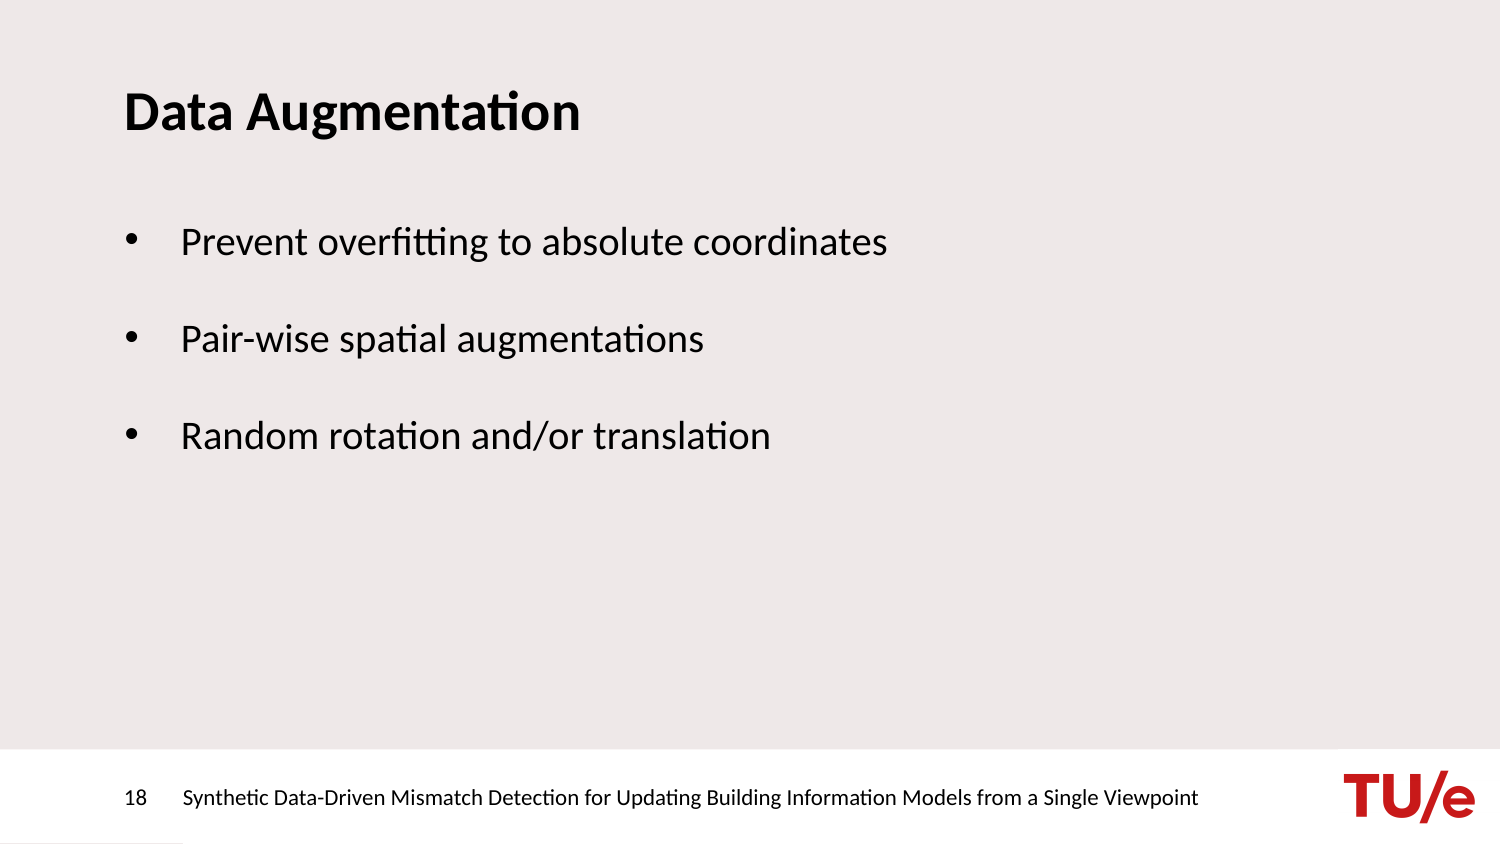

# Data Augmentation
Prevent overfitting to absolute coordinates
Pair-wise spatial augmentations
Random rotation and/or translation
18
Synthetic Data-Driven Mismatch Detection for Updating Building Information Models from a Single Viewpoint